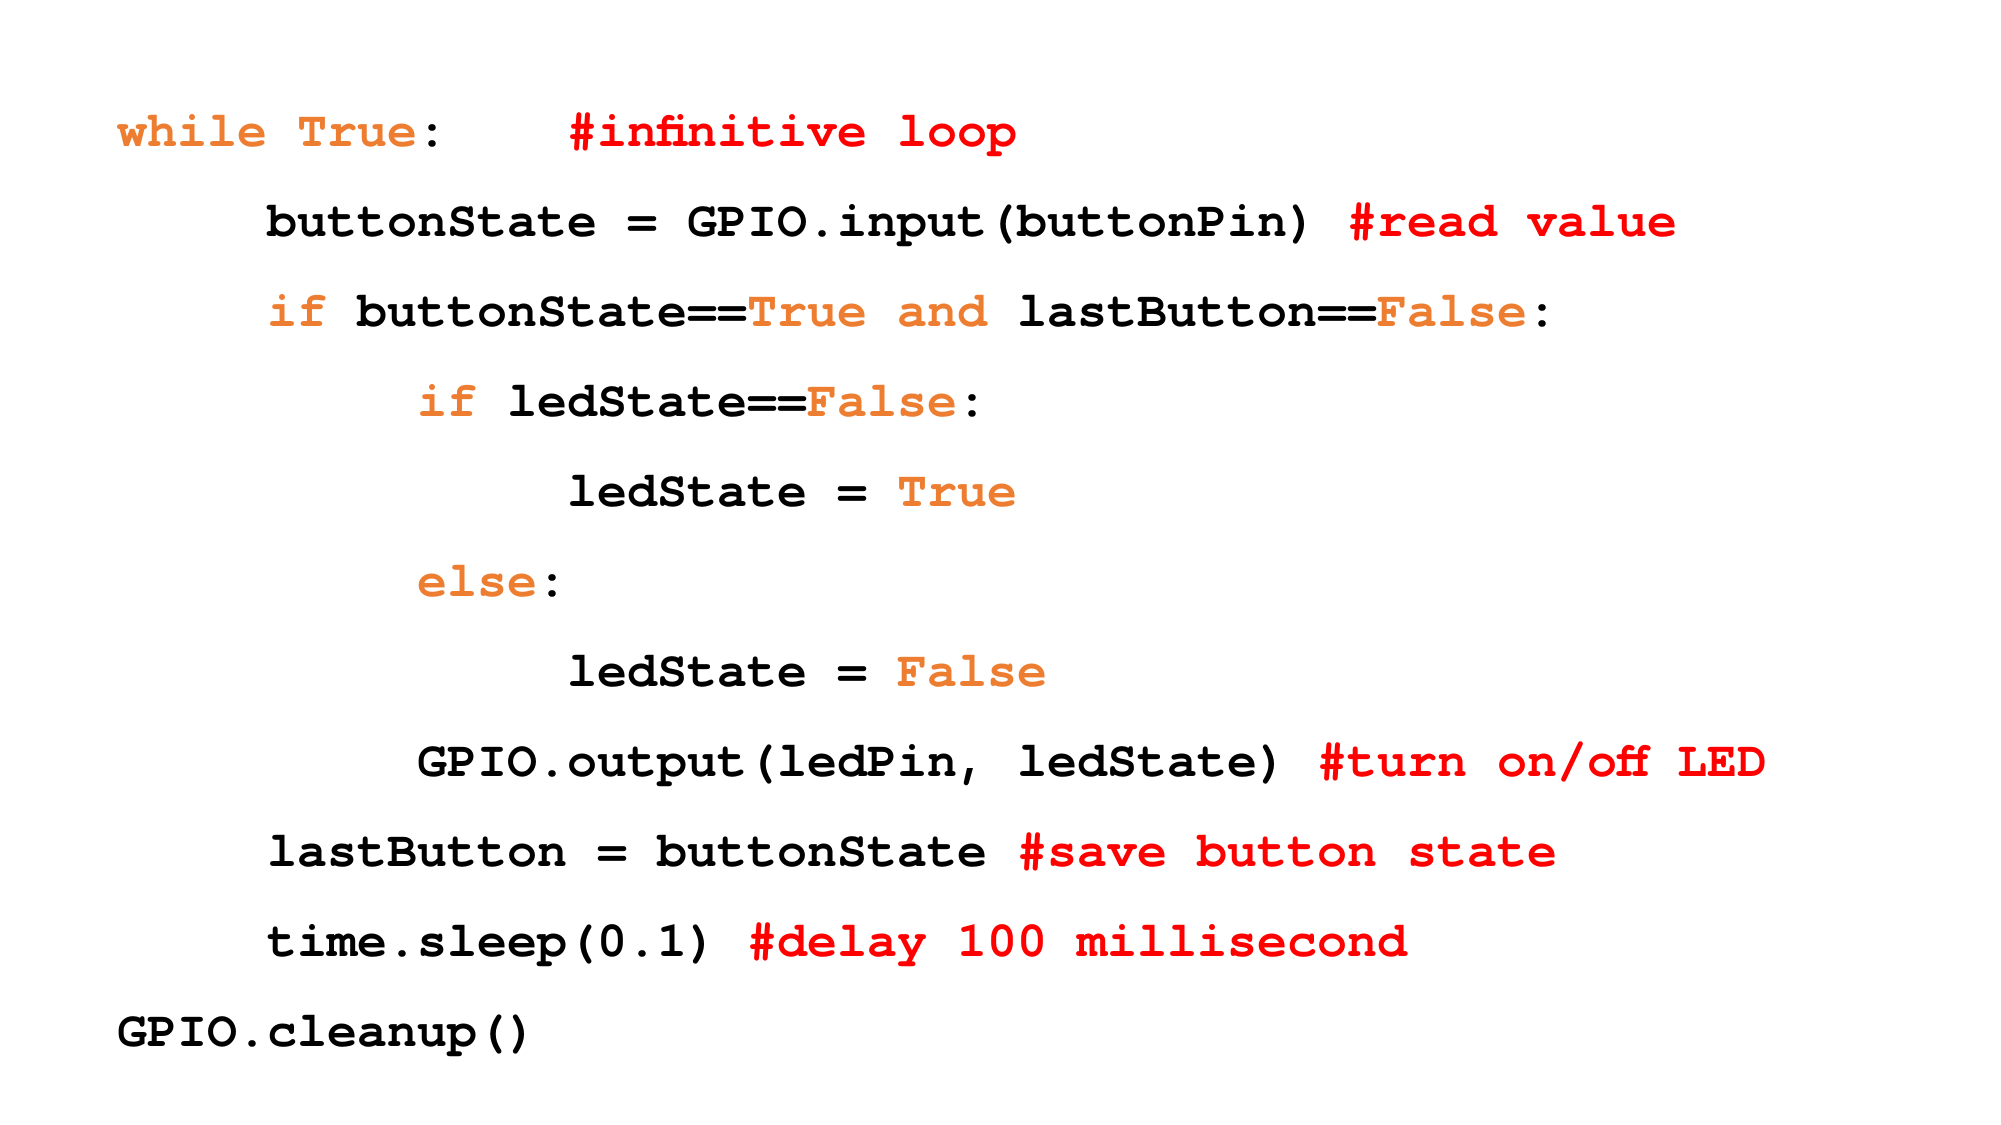

while True:	#infinitive loop
	buttonState = GPIO.input(buttonPin) #read value
	if buttonState==True and lastButton==False:
		if ledState==False:
			ledState = True
		else:
			ledState = False
		GPIO.output(ledPin, ledState) #turn on/off LED
	lastButton = buttonState	#save button state
	time.sleep(0.1) #delay 100 millisecond
GPIO.cleanup()